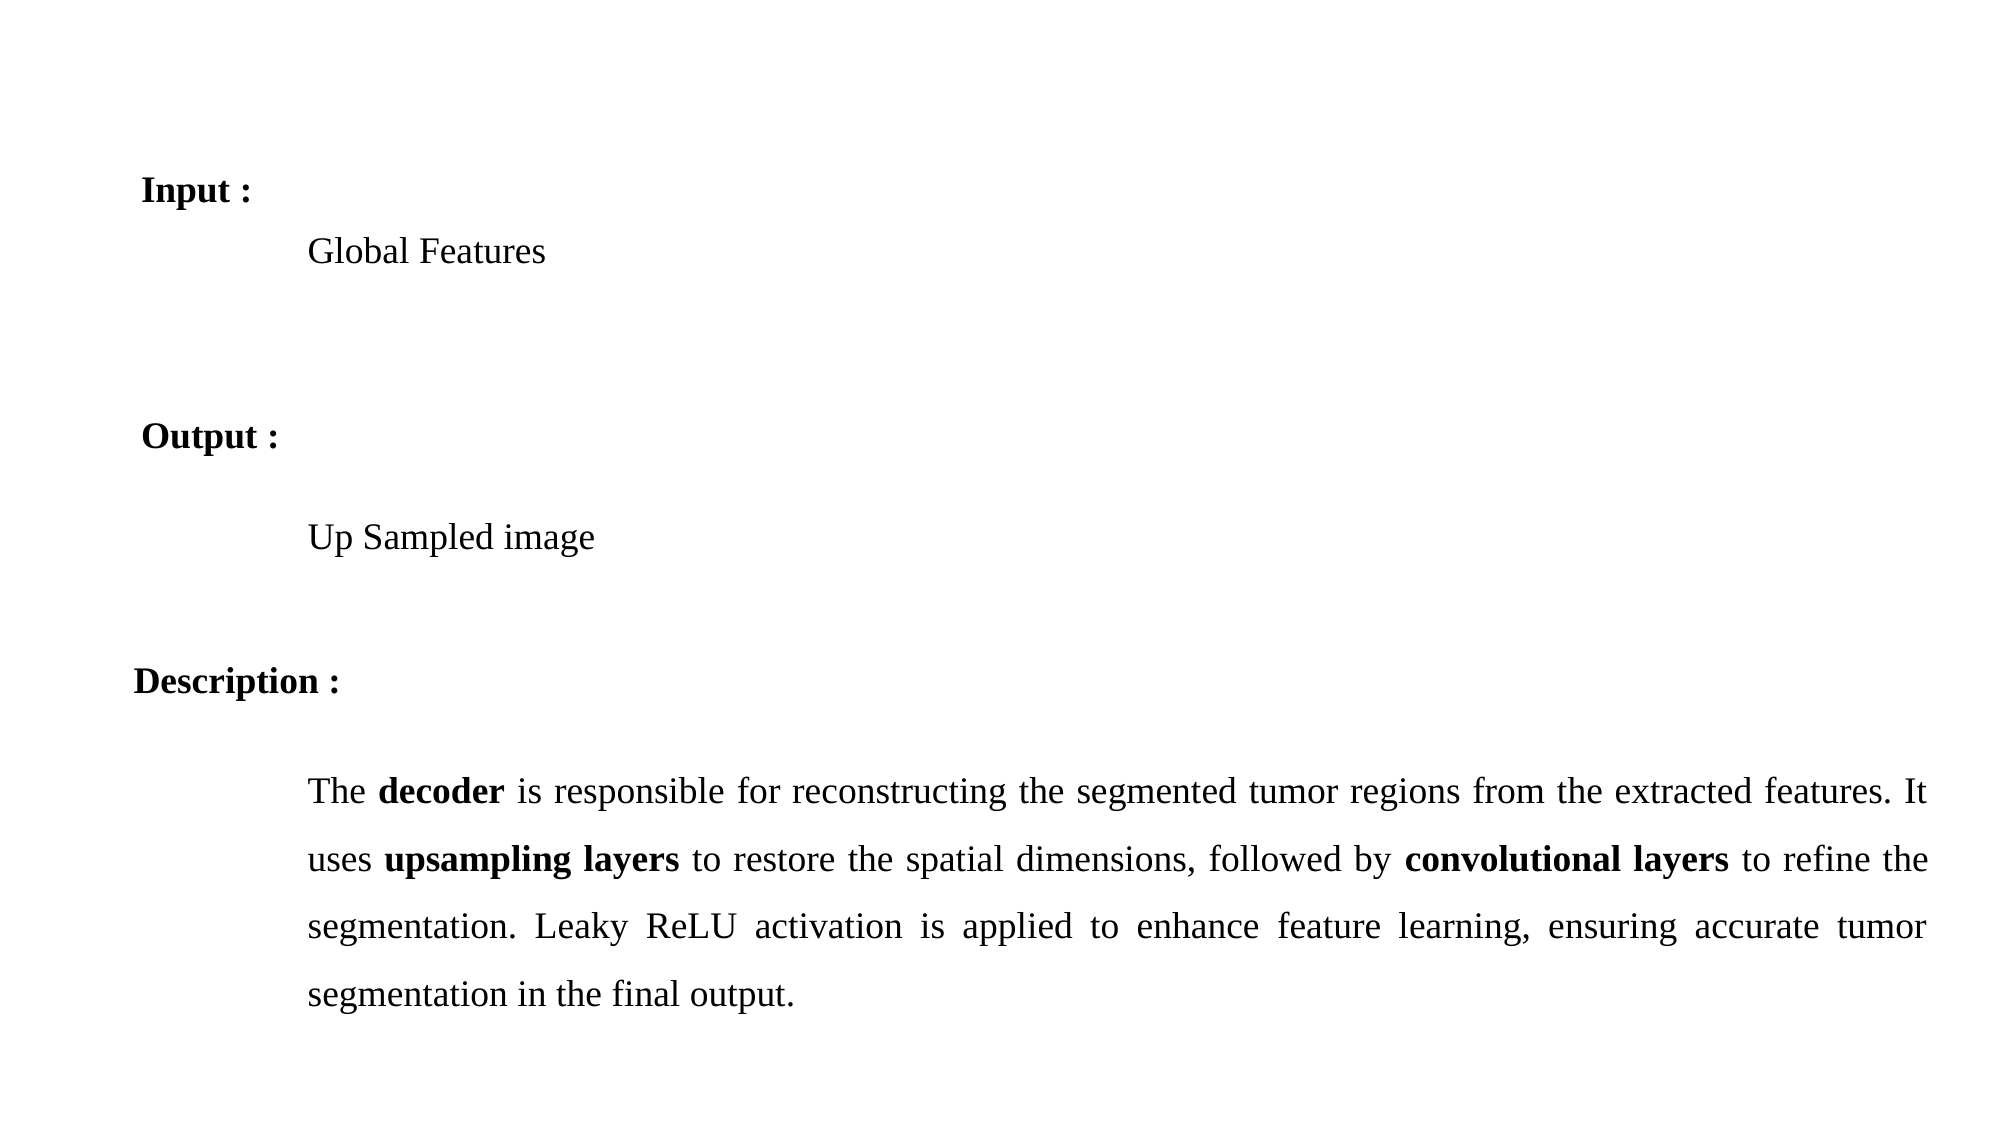

Input :
Global Features
Output :
Up Sampled image
Description :
The decoder is responsible for reconstructing the segmented tumor regions from the extracted features. It uses upsampling layers to restore the spatial dimensions, followed by convolutional layers to refine the segmentation. Leaky ReLU activation is applied to enhance feature learning, ensuring accurate tumor segmentation in the final output.